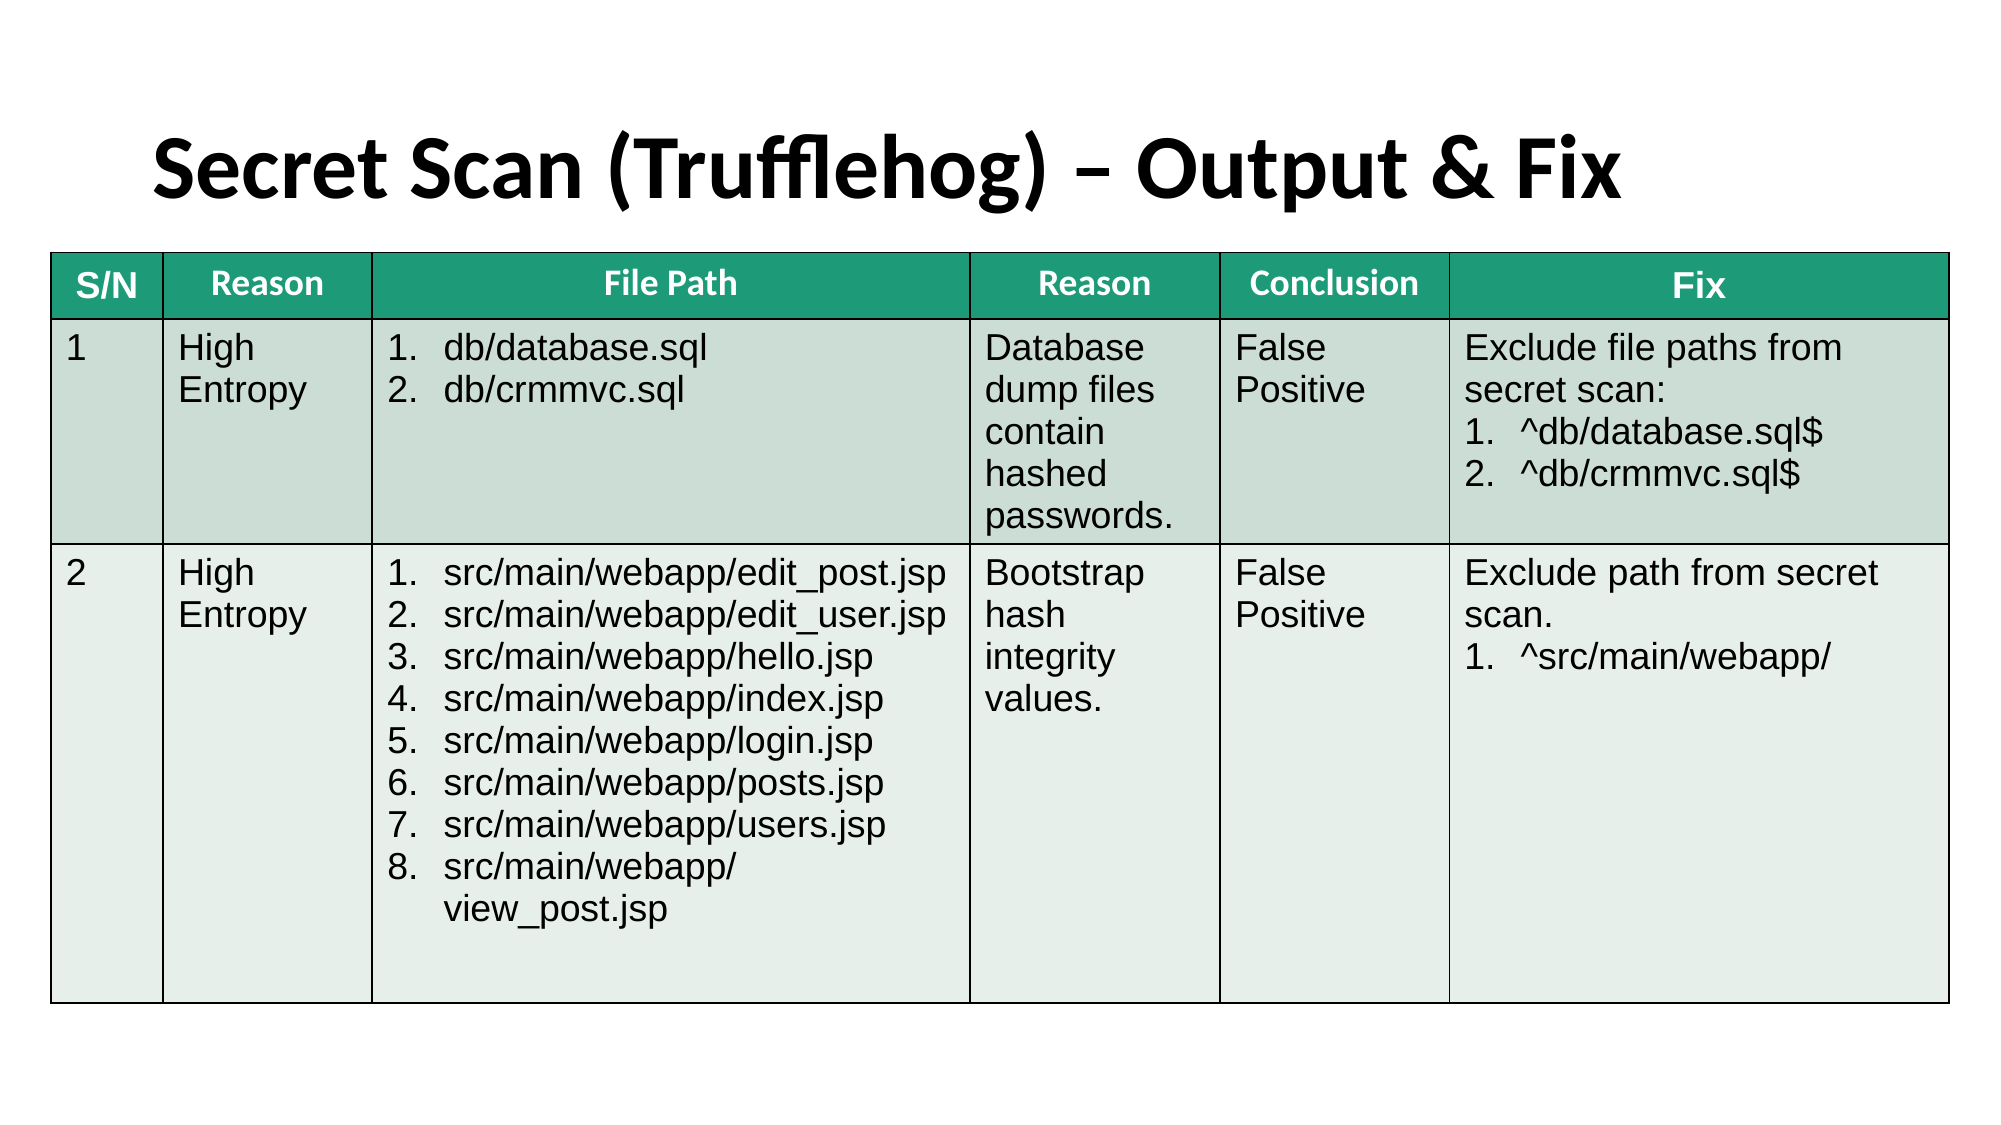

# Secret Scan (Trufflehog) – Output & Fix
| S/N | Reason | File Path | Reason | Conclusion | Fix |
| --- | --- | --- | --- | --- | --- |
| 1 | High Entropy | db/database.sql db/crmmvc.sql | Database dump files contain hashed passwords. | False Positive | Exclude file paths from secret scan: ^db/database.sql$ ^db/crmmvc.sql$ |
| 2 | High Entropy | src/main/webapp/edit\_post.jsp src/main/webapp/edit\_user.jsp src/main/webapp/hello.jsp src/main/webapp/index.jsp src/main/webapp/login.jsp src/main/webapp/posts.jsp src/main/webapp/users.jsp src/main/webapp/view\_post.jsp | Bootstrap hash integrity values. | False Positive | Exclude path from secret scan. ^src/main/webapp/ |